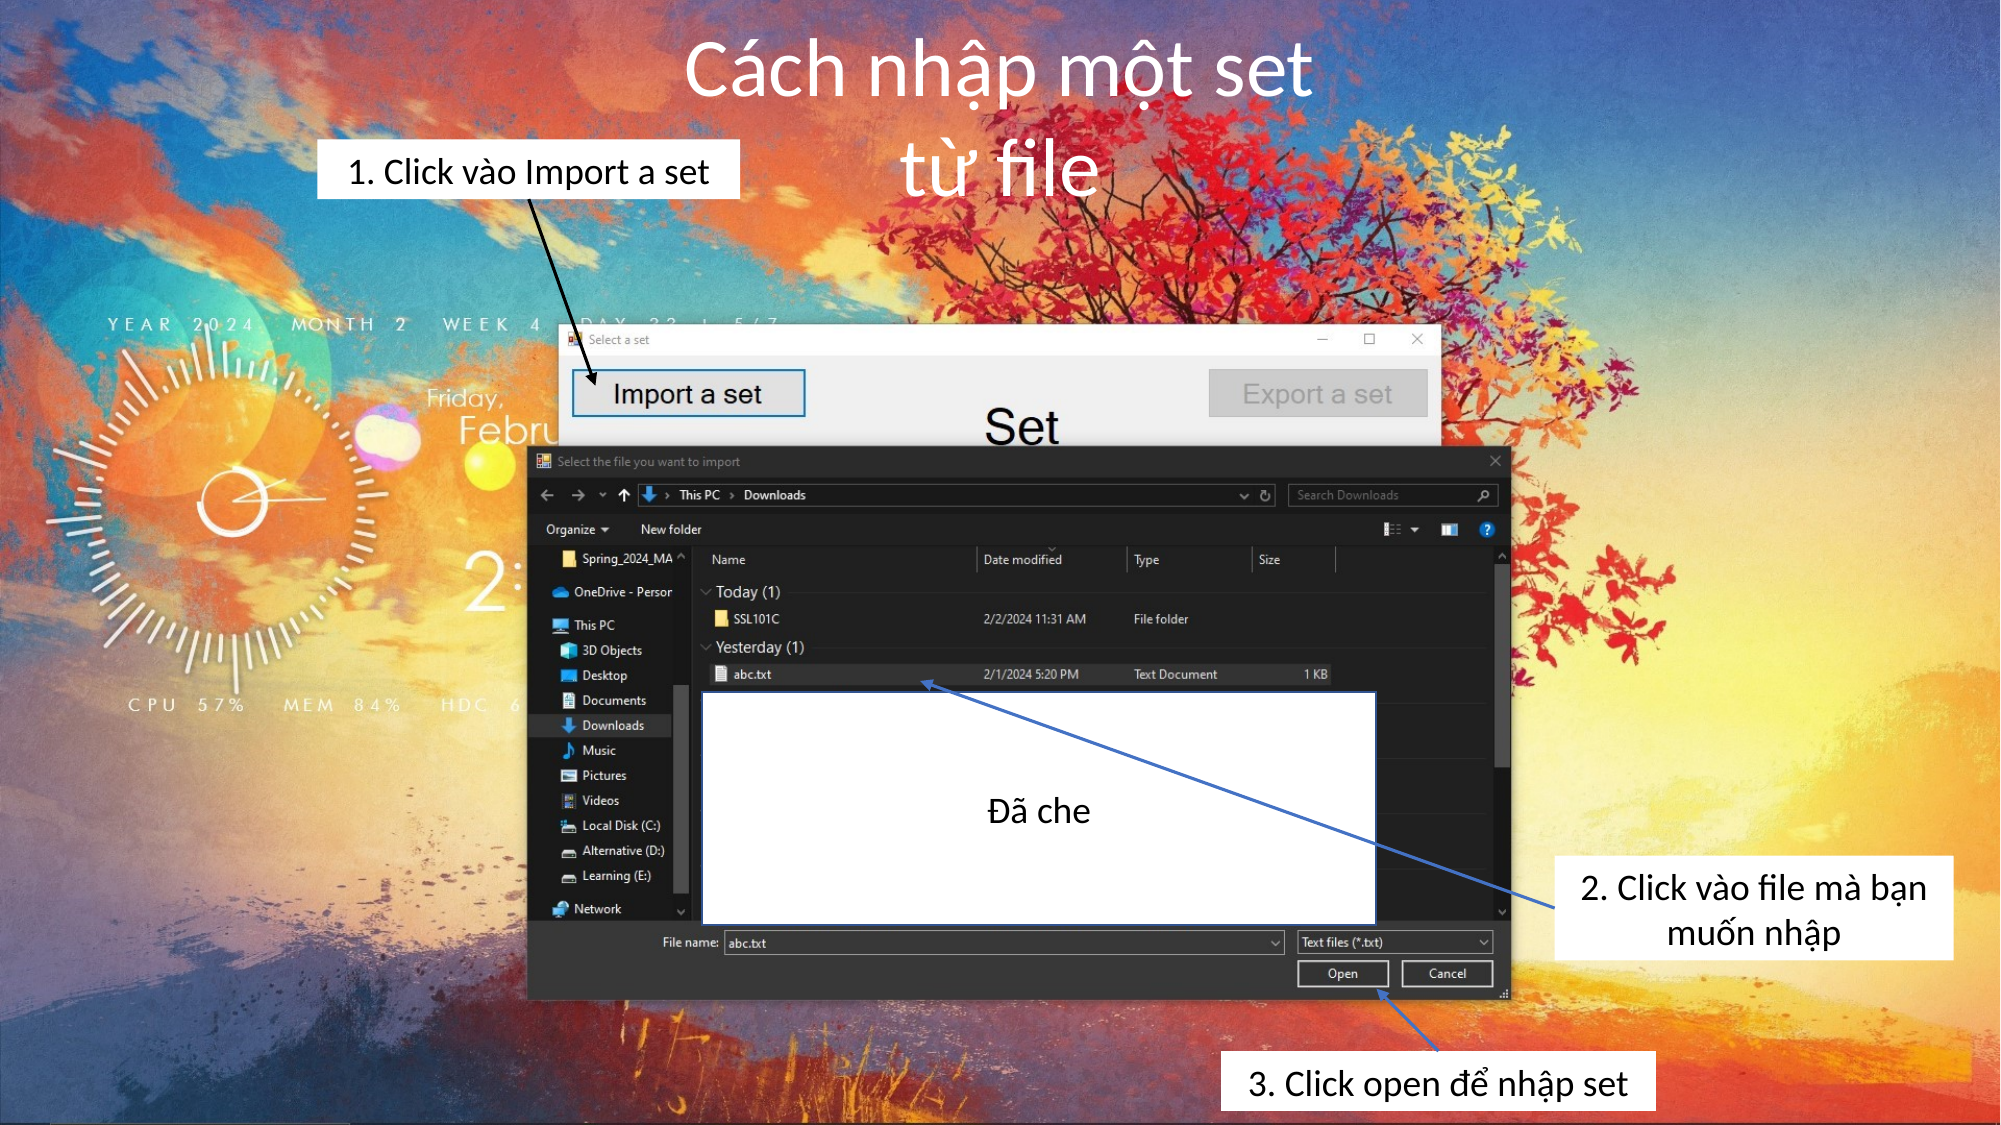

Cách nhập một set từ file
1. Click vào Import a set
Đã che
2. Click vào file mà bạn muốn nhập
3. Click open để nhập set